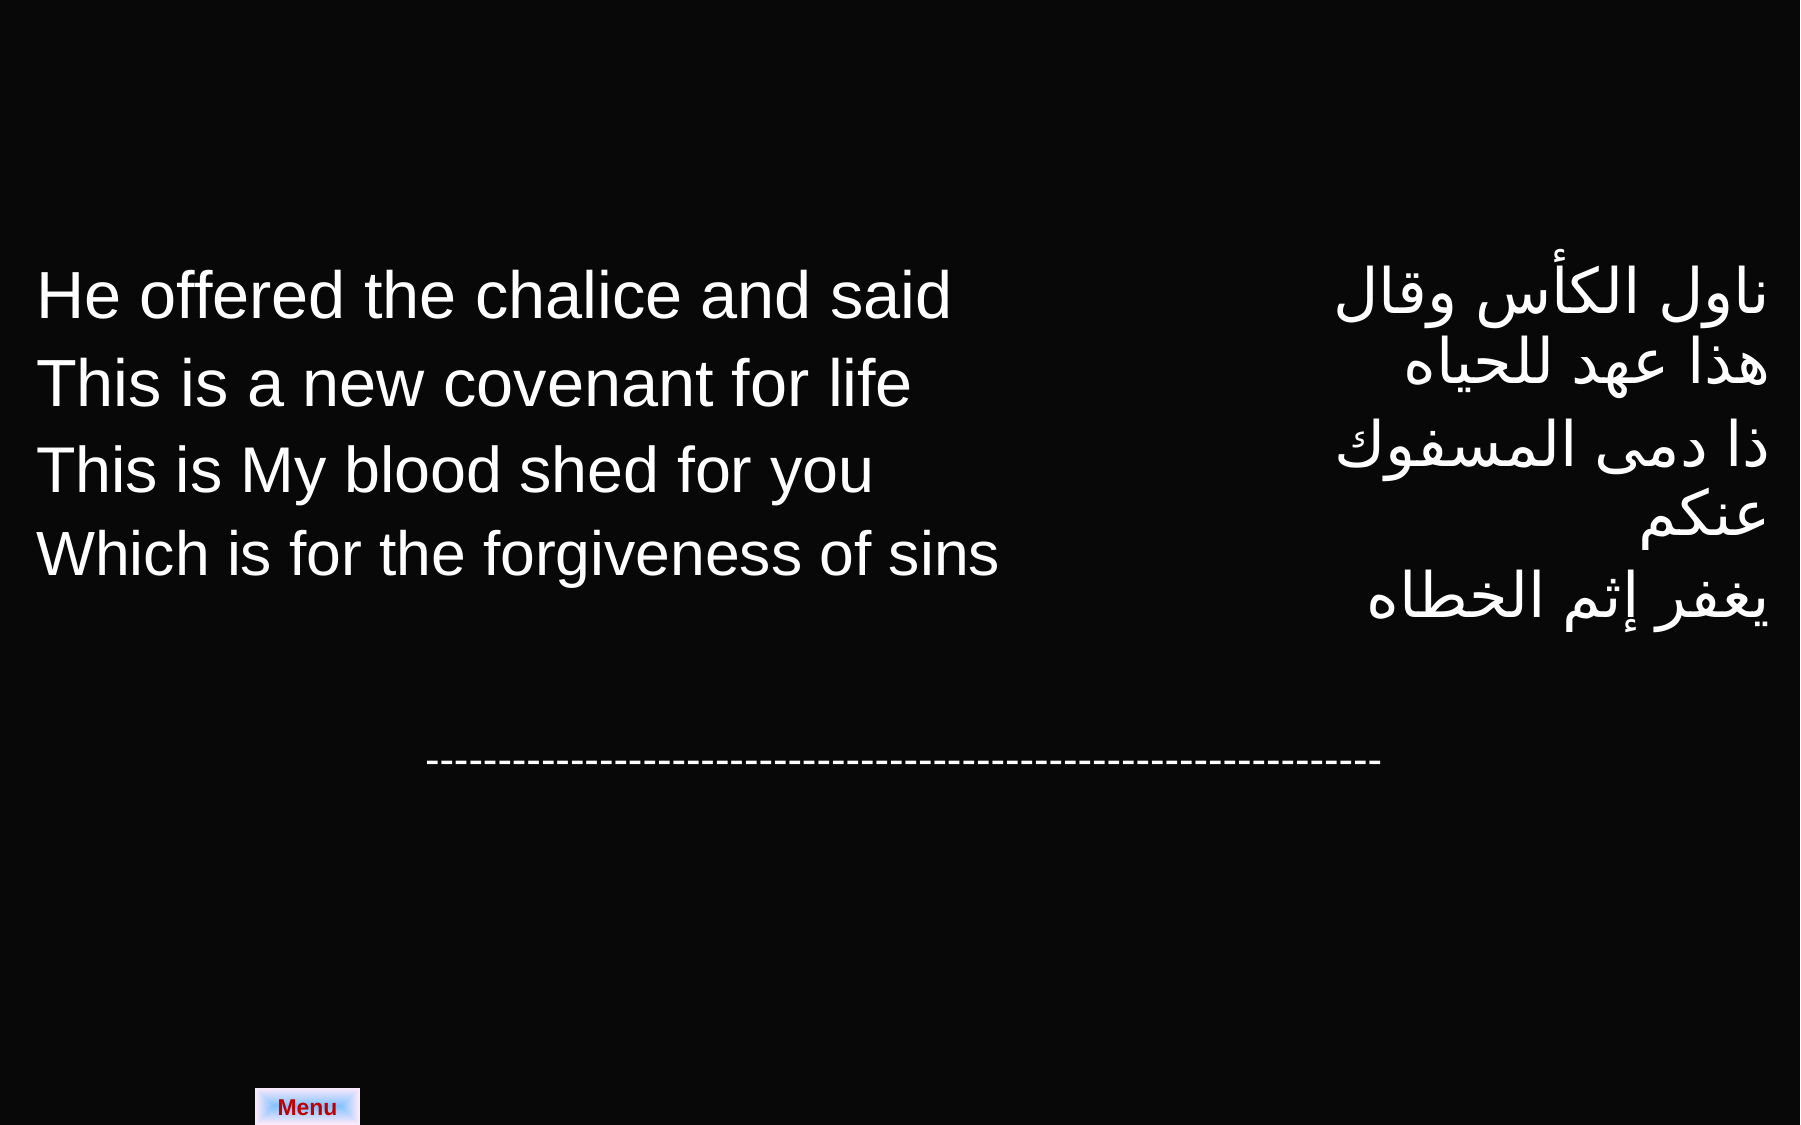

| He offered the chalice and said This is a new covenant for life This is My blood shed for you Which is for the forgiveness of sins | ناول الكأس وقال هذا عهد للحياه ذا دمى المسفوك عنكم يغفر إثم الخطاه |
| --- | --- |
| ------------------------------------------------------------------ |  |

Menu